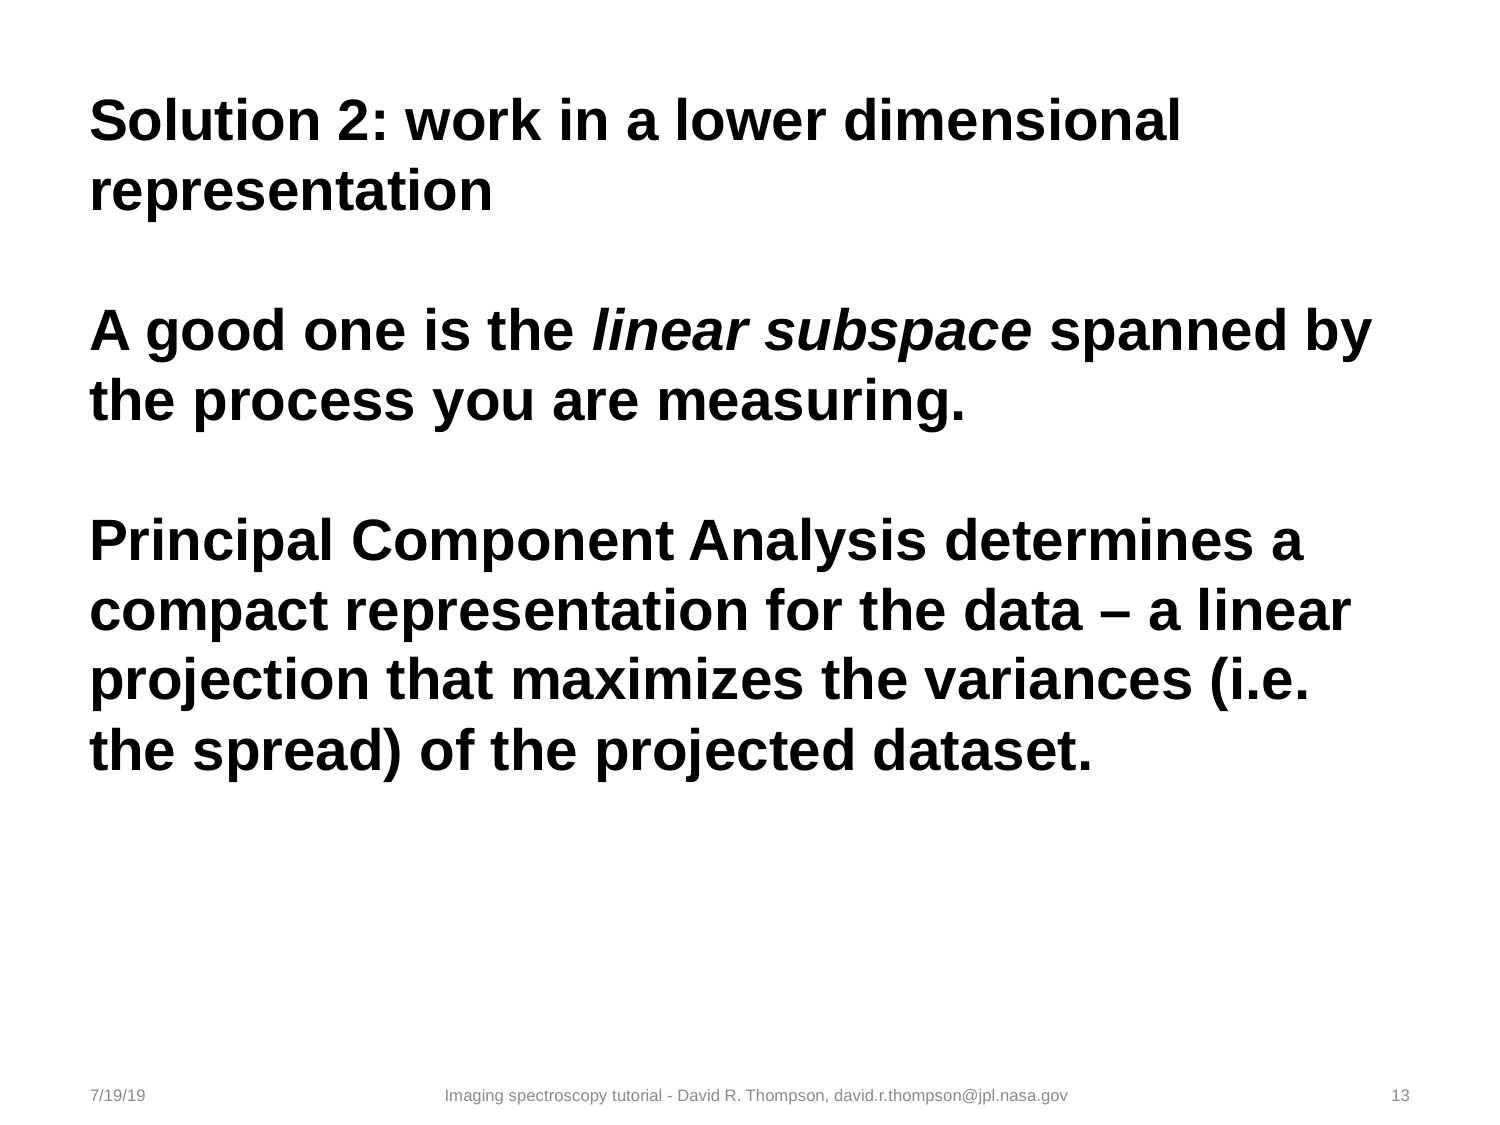

# Solution 2: work in a lower dimensional representation A good one is the linear subspace spanned by the process you are measuring. Principal Component Analysis determines a compact representation for the data – a linear projection that maximizes the variances (i.e. the spread) of the projected dataset.
7/19/19
Imaging spectroscopy tutorial - David R. Thompson, david.r.thompson@jpl.nasa.gov
13